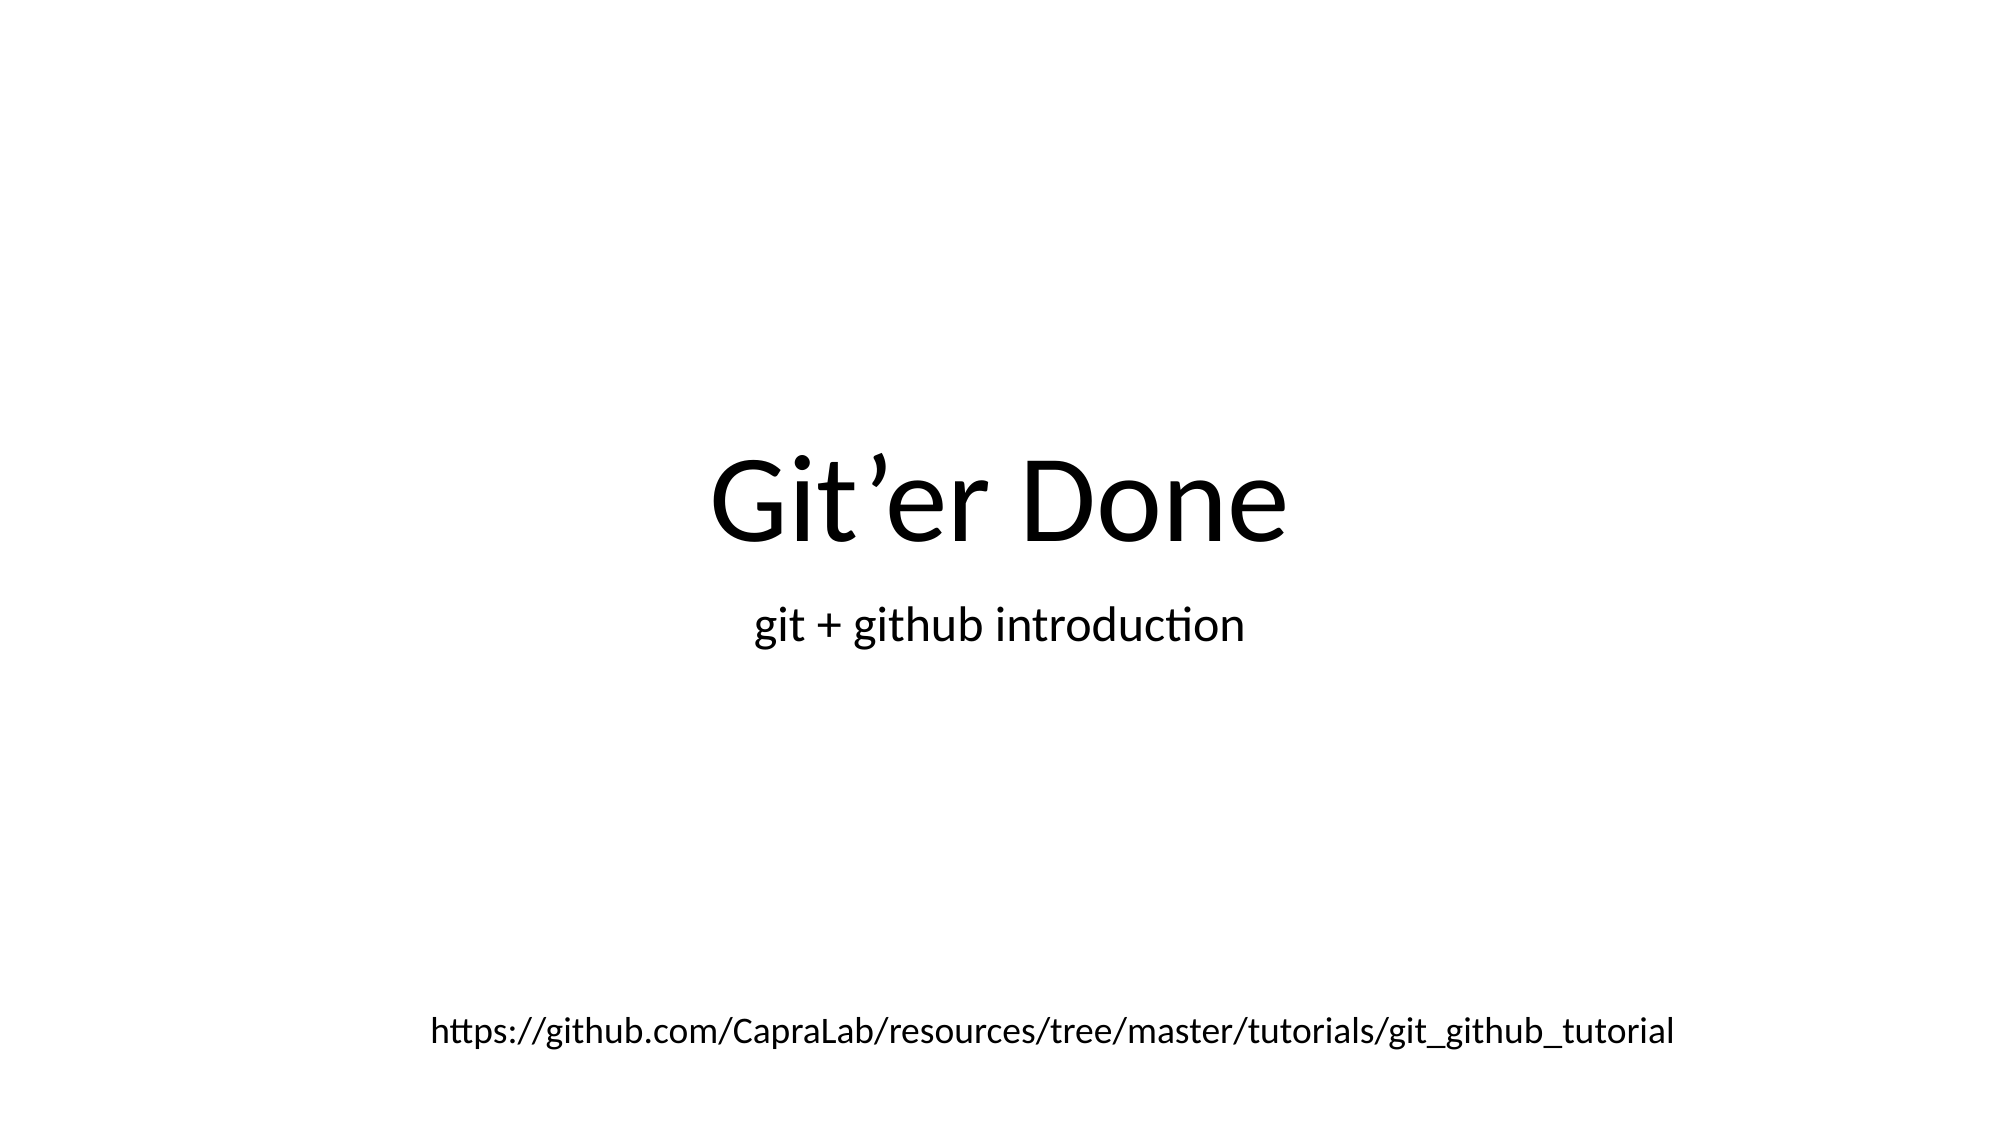

# Git’er Done
git + github introduction
https://github.com/CapraLab/resources/tree/master/tutorials/git_github_tutorial